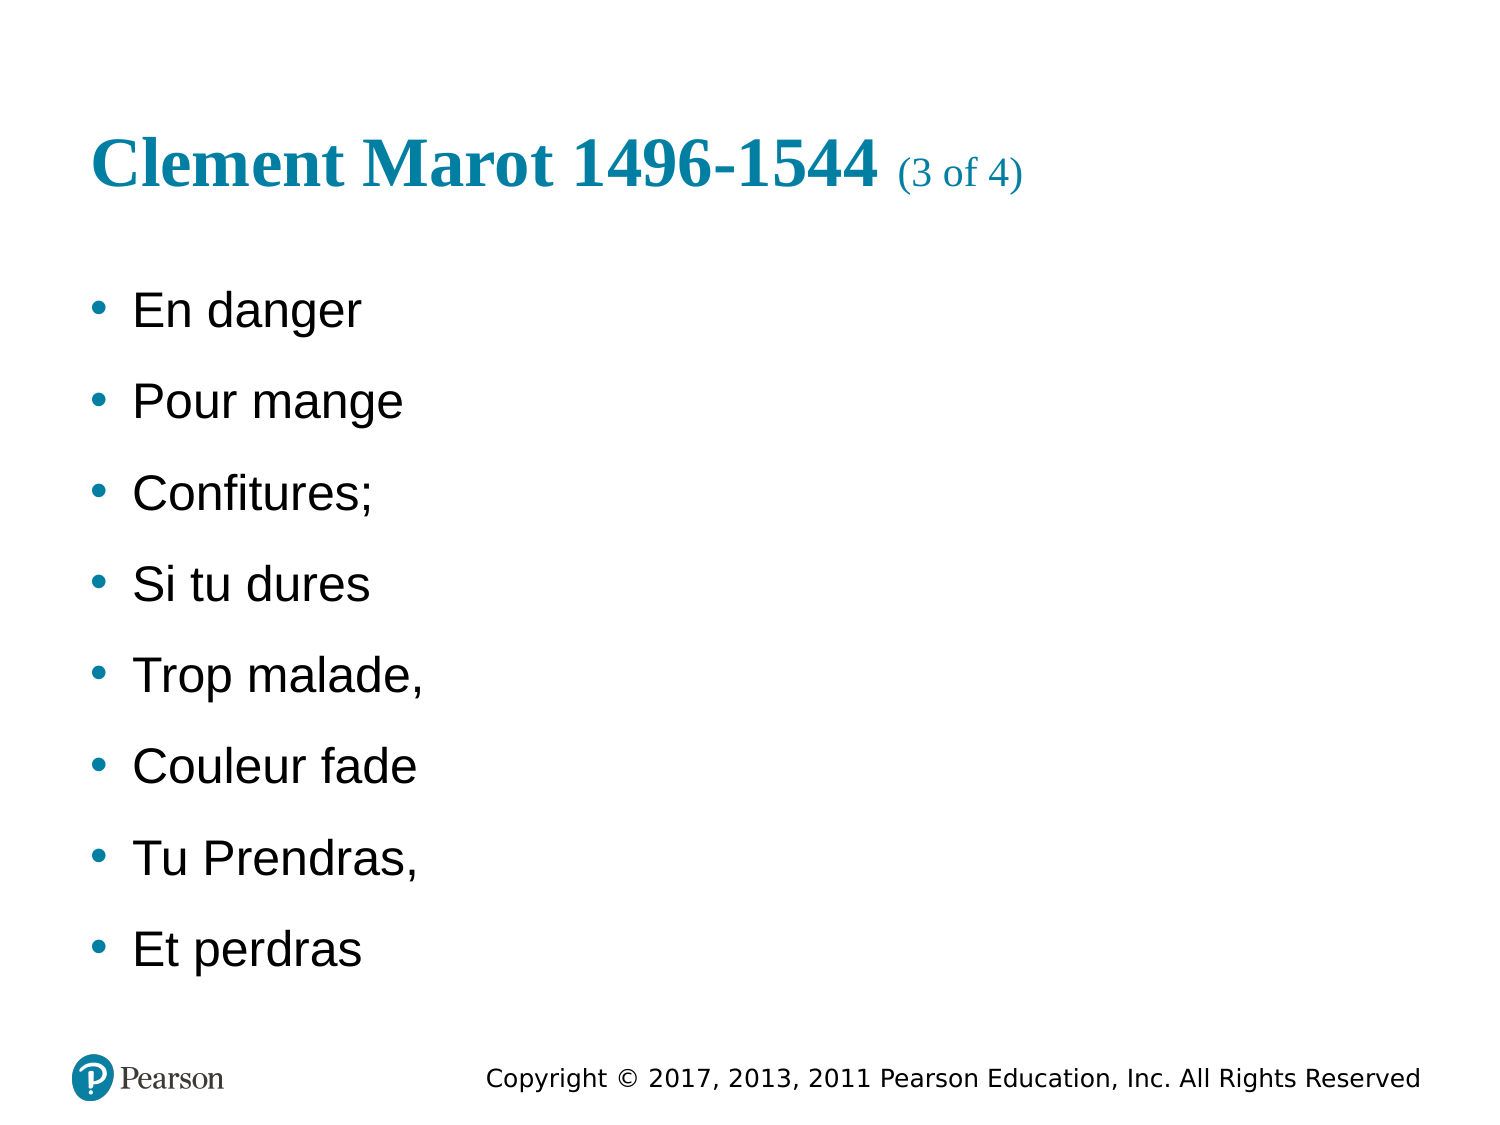

# Clement Marot 1496-1544 (3 of 4)
En danger
Pour mange
Confitures;
Si tu dures
Trop malade,
Couleur fade
Tu Prendras,
Et perdras